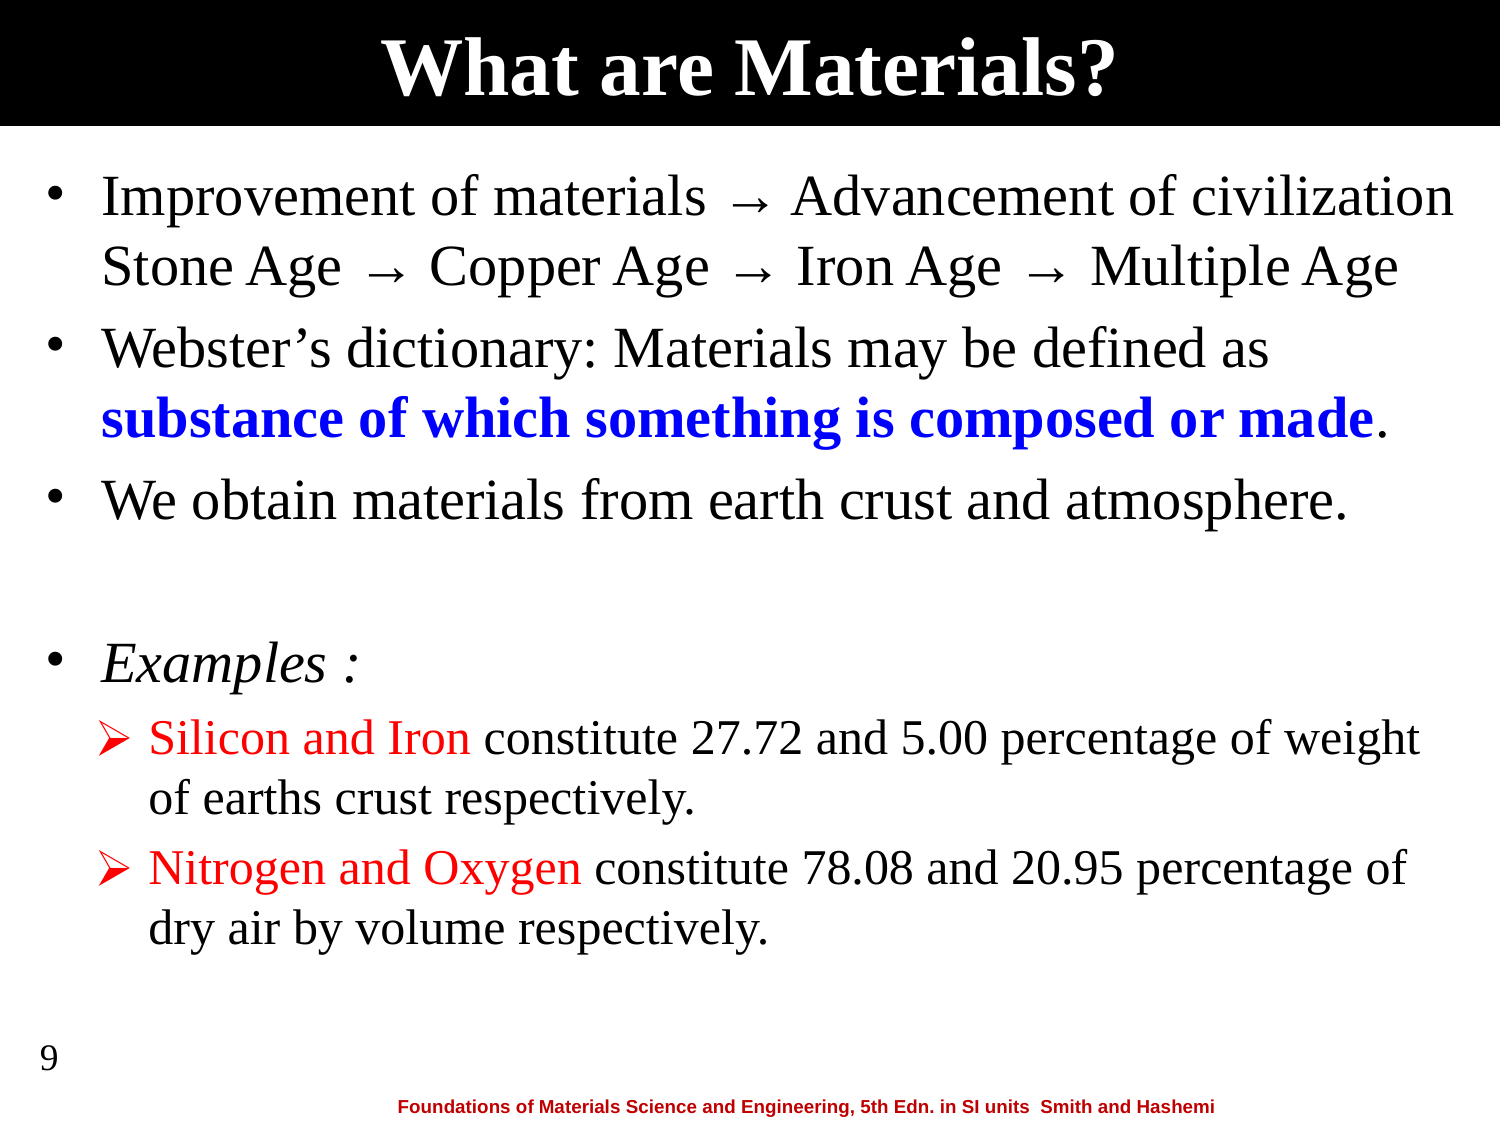

# What are Materials?
Improvement of materials → Advancement of civilization
Stone Age → Copper Age → Iron Age → Multiple Age
Webster’s dictionary: Materials may be defined as substance of which something is composed or made.
We obtain materials from earth crust and atmosphere.

Examples :
Silicon and Iron constitute 27.72 and 5.00 percentage of weight of earths crust respectively.
Nitrogen and Oxygen constitute 78.08 and 20.95 percentage of dry air by volume respectively.

9